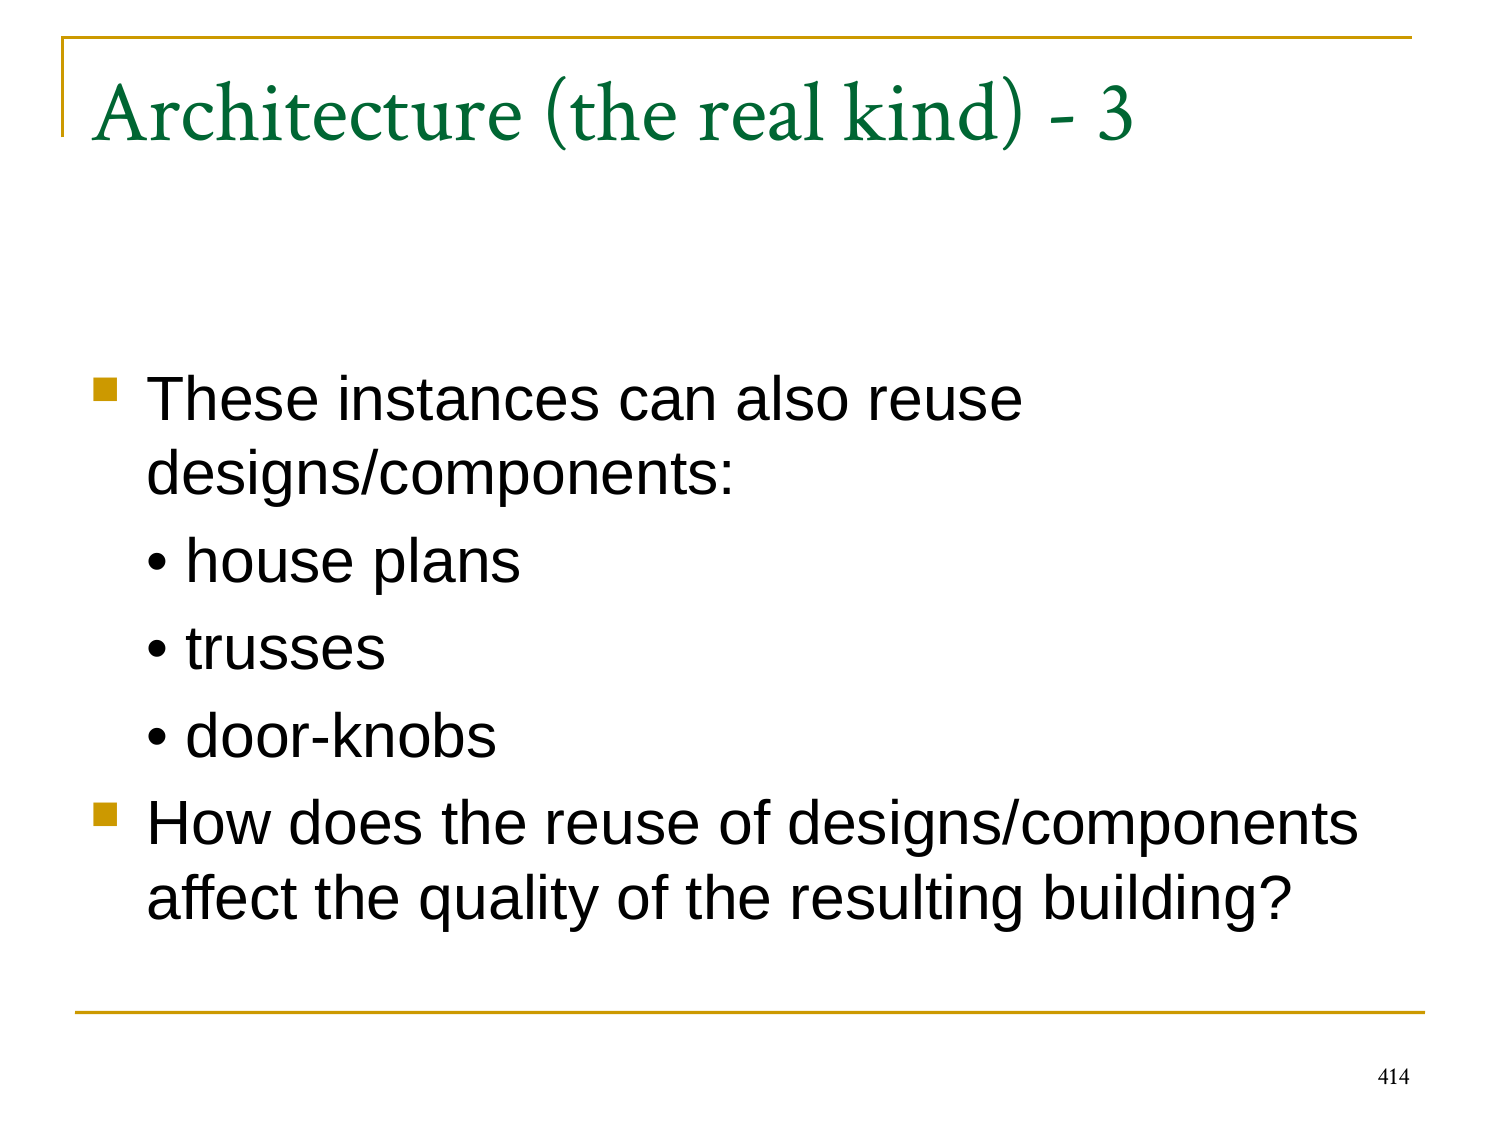

# Architecture (the real kind) - 3

These instances can also reuse designs/components:
	• house plans
	• trusses
	• door-knobs
How does the reuse of designs/components affect the quality of the resulting building?
414